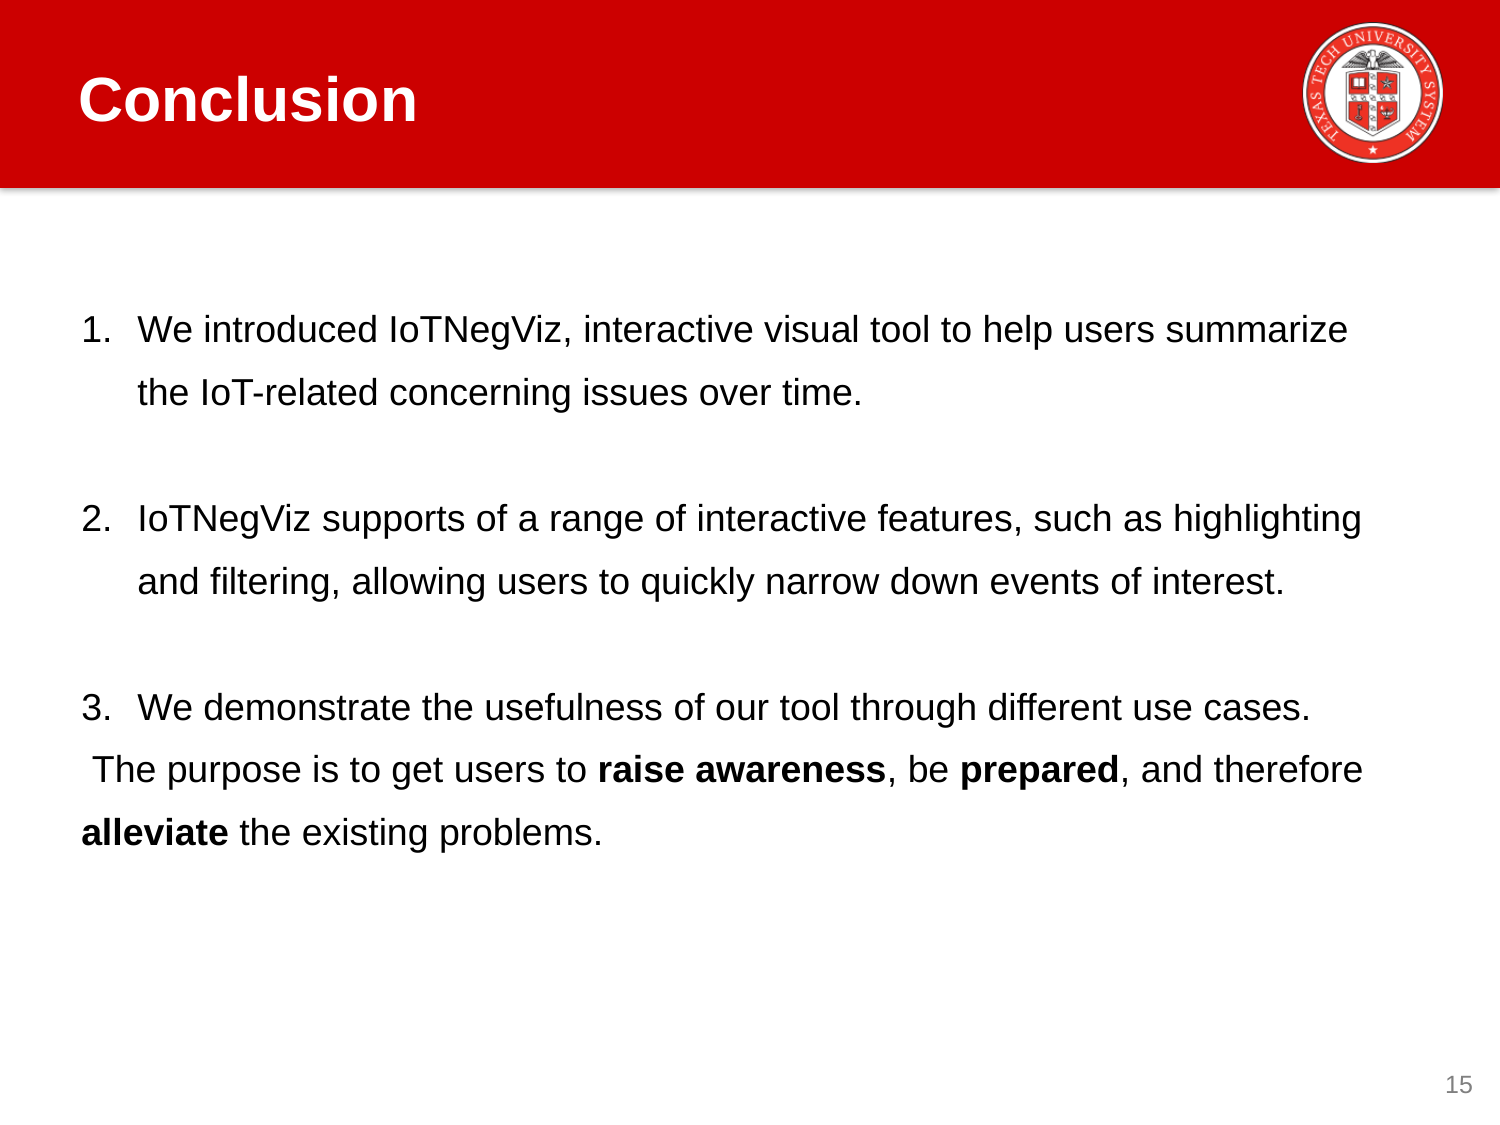

Conclusion
We introduced IoTNegViz, interactive visual tool to help users summarize the IoT-related concerning issues over time.

IoTNegViz supports of a range of interactive features, such as highlighting and filtering, allowing users to quickly narrow down events of interest.

We demonstrate the usefulness of our tool through different use cases.
 The purpose is to get users to raise awareness, be prepared, and therefore alleviate the existing problems.

15